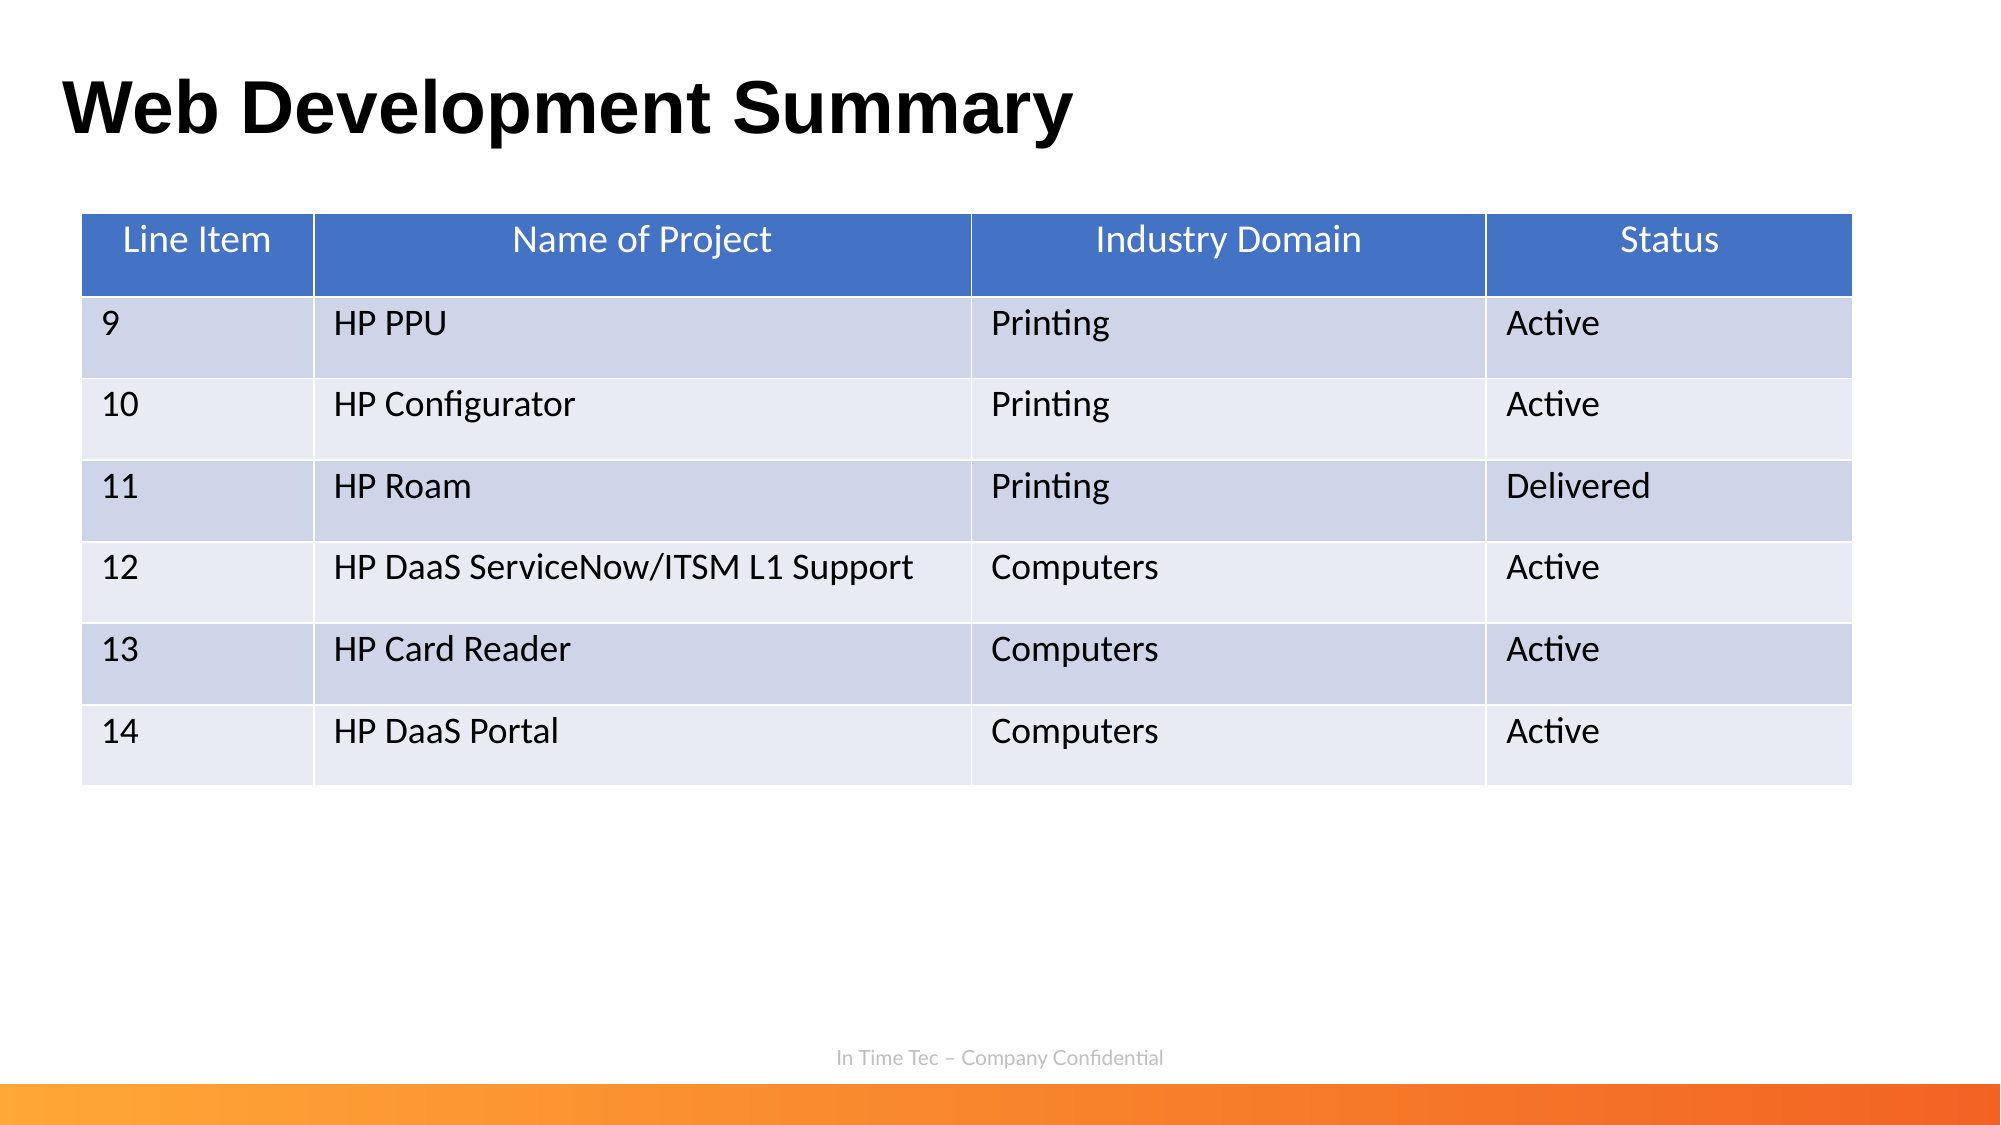

Web Development Summary
| Line Item | Name of Project | Industry Domain | Status |
| --- | --- | --- | --- |
| 9 | HP PPU | Printing | Active |
| 10 | HP Configurator | Printing | Active |
| 11 | HP Roam | Printing | Delivered |
| 12 | HP DaaS ServiceNow/ITSM L1 Support | Computers | Active |
| 13 | HP Card Reader | Computers | Active |
| 14 | HP DaaS Portal | Computers | Active |
In Time Tec – Company Confidential